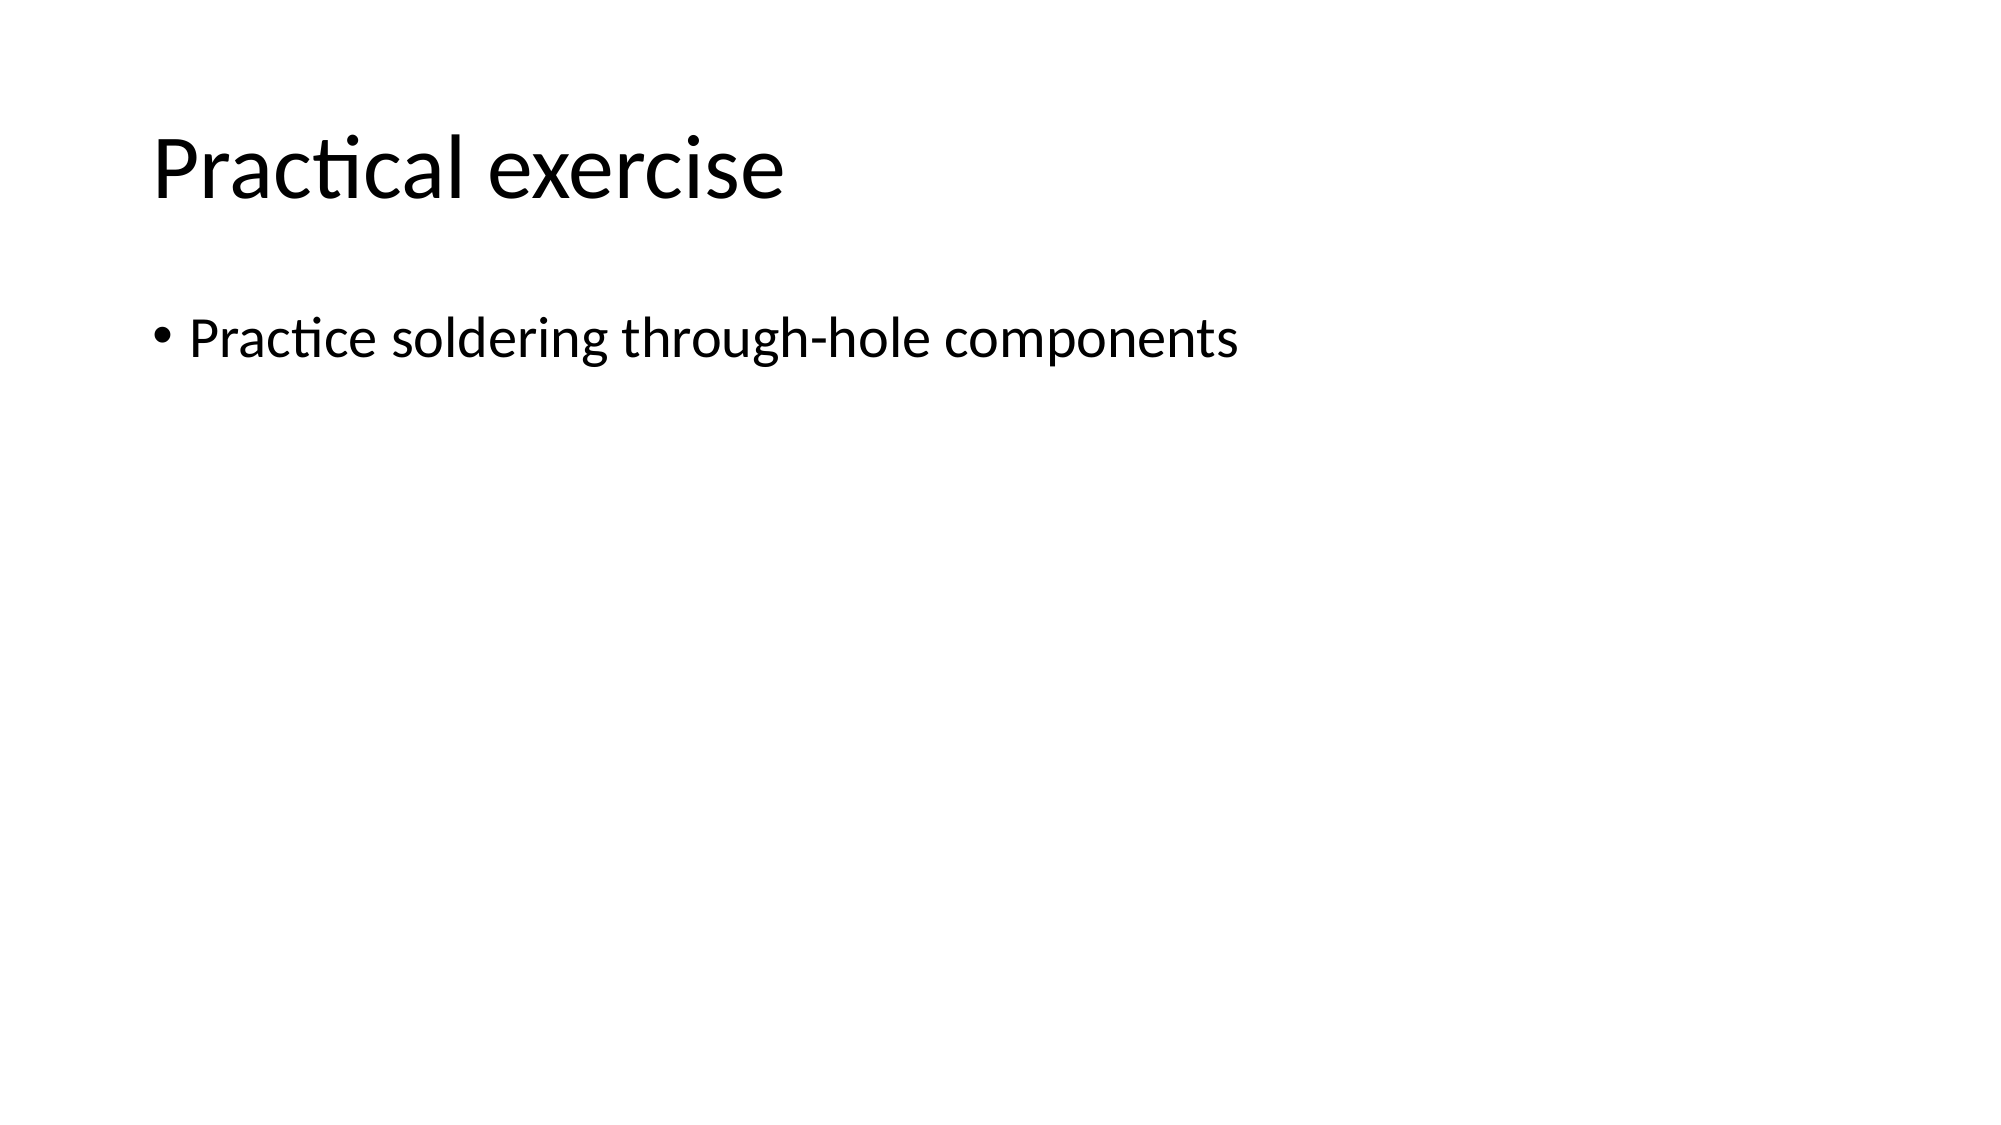

# Practical exercise
Practice soldering through-hole components